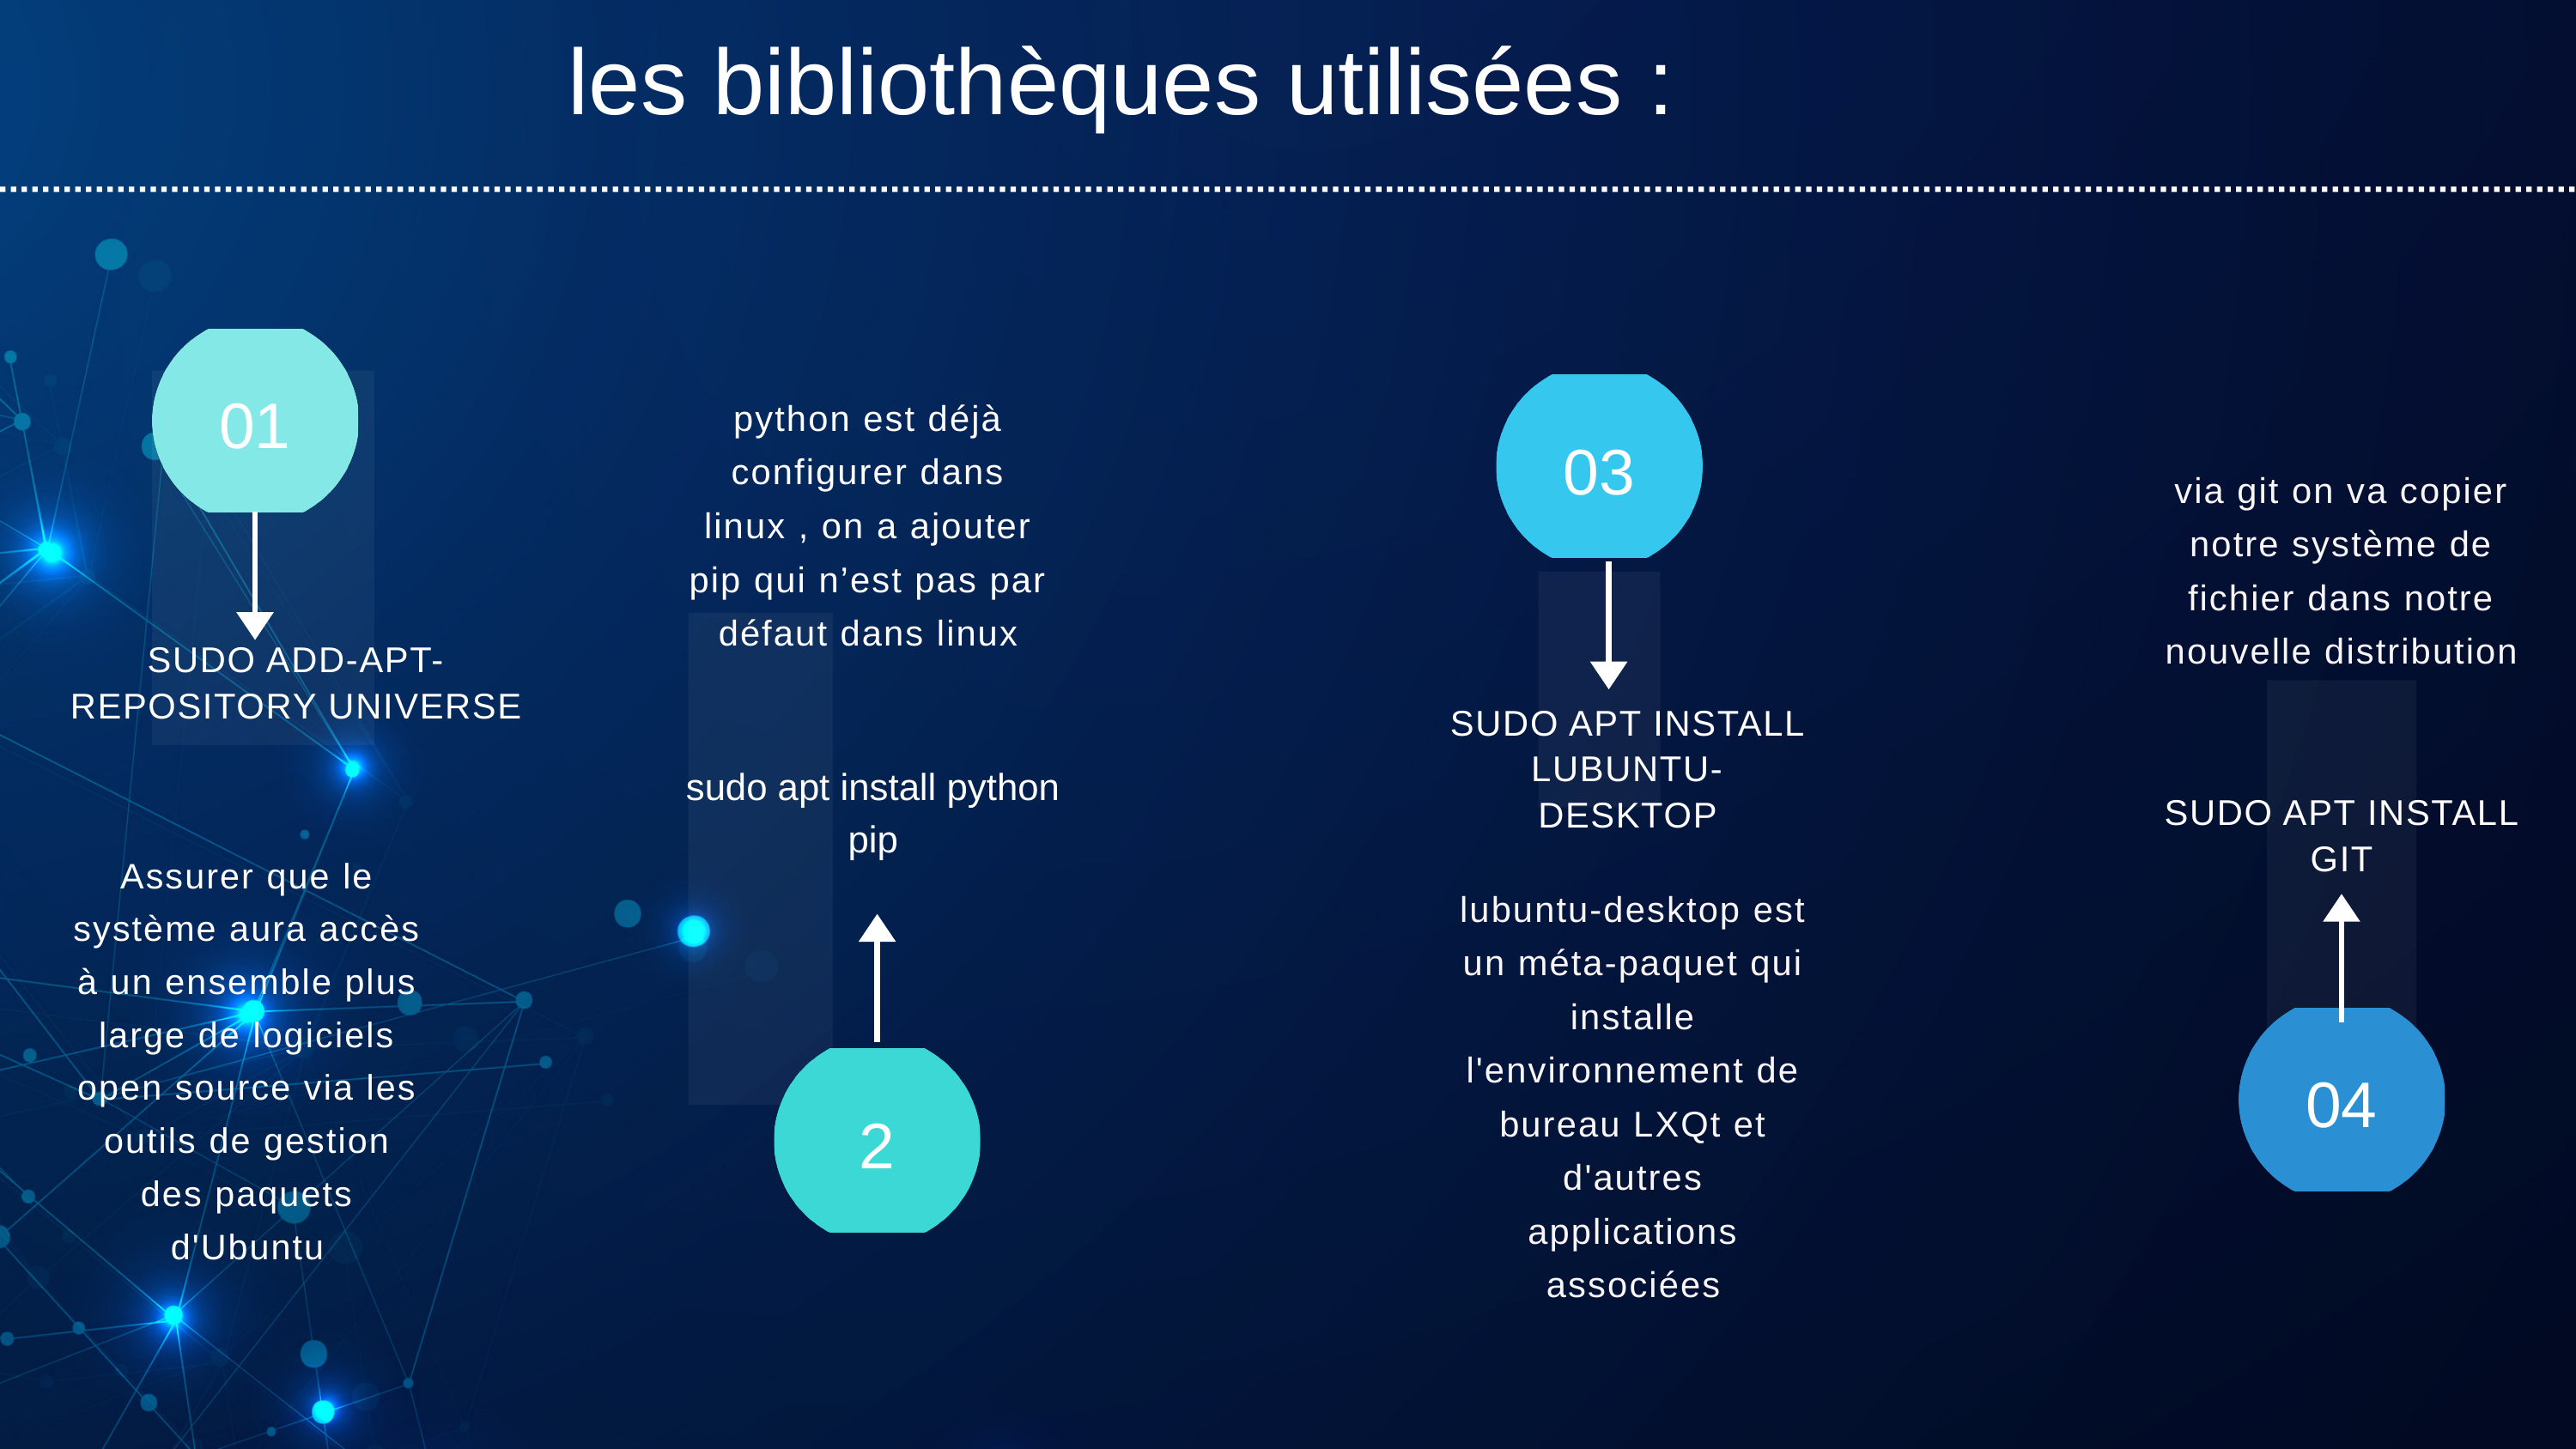

les bibliothèques utilisées :

python est déjà configurer dans linux , on a ajouter pip qui n’est pas par défaut dans linux

01

03
via git on va copier notre système de fichier dans notre nouvelle distribution

SUDO ADD-APT-REPOSITORY UNIVERSE

SUDO APT INSTALL LUBUNTU-DESKTOP

Assurer que le système aura accès à un ensemble plus large de logiciels open source via les outils de gestion des paquets d'Ubuntu
sudo apt install python pip

SUDO APT INSTALL GIT
lubuntu-desktop est un méta-paquet qui installe l'environnement de bureau LXQt et d'autres applications associées

04

2